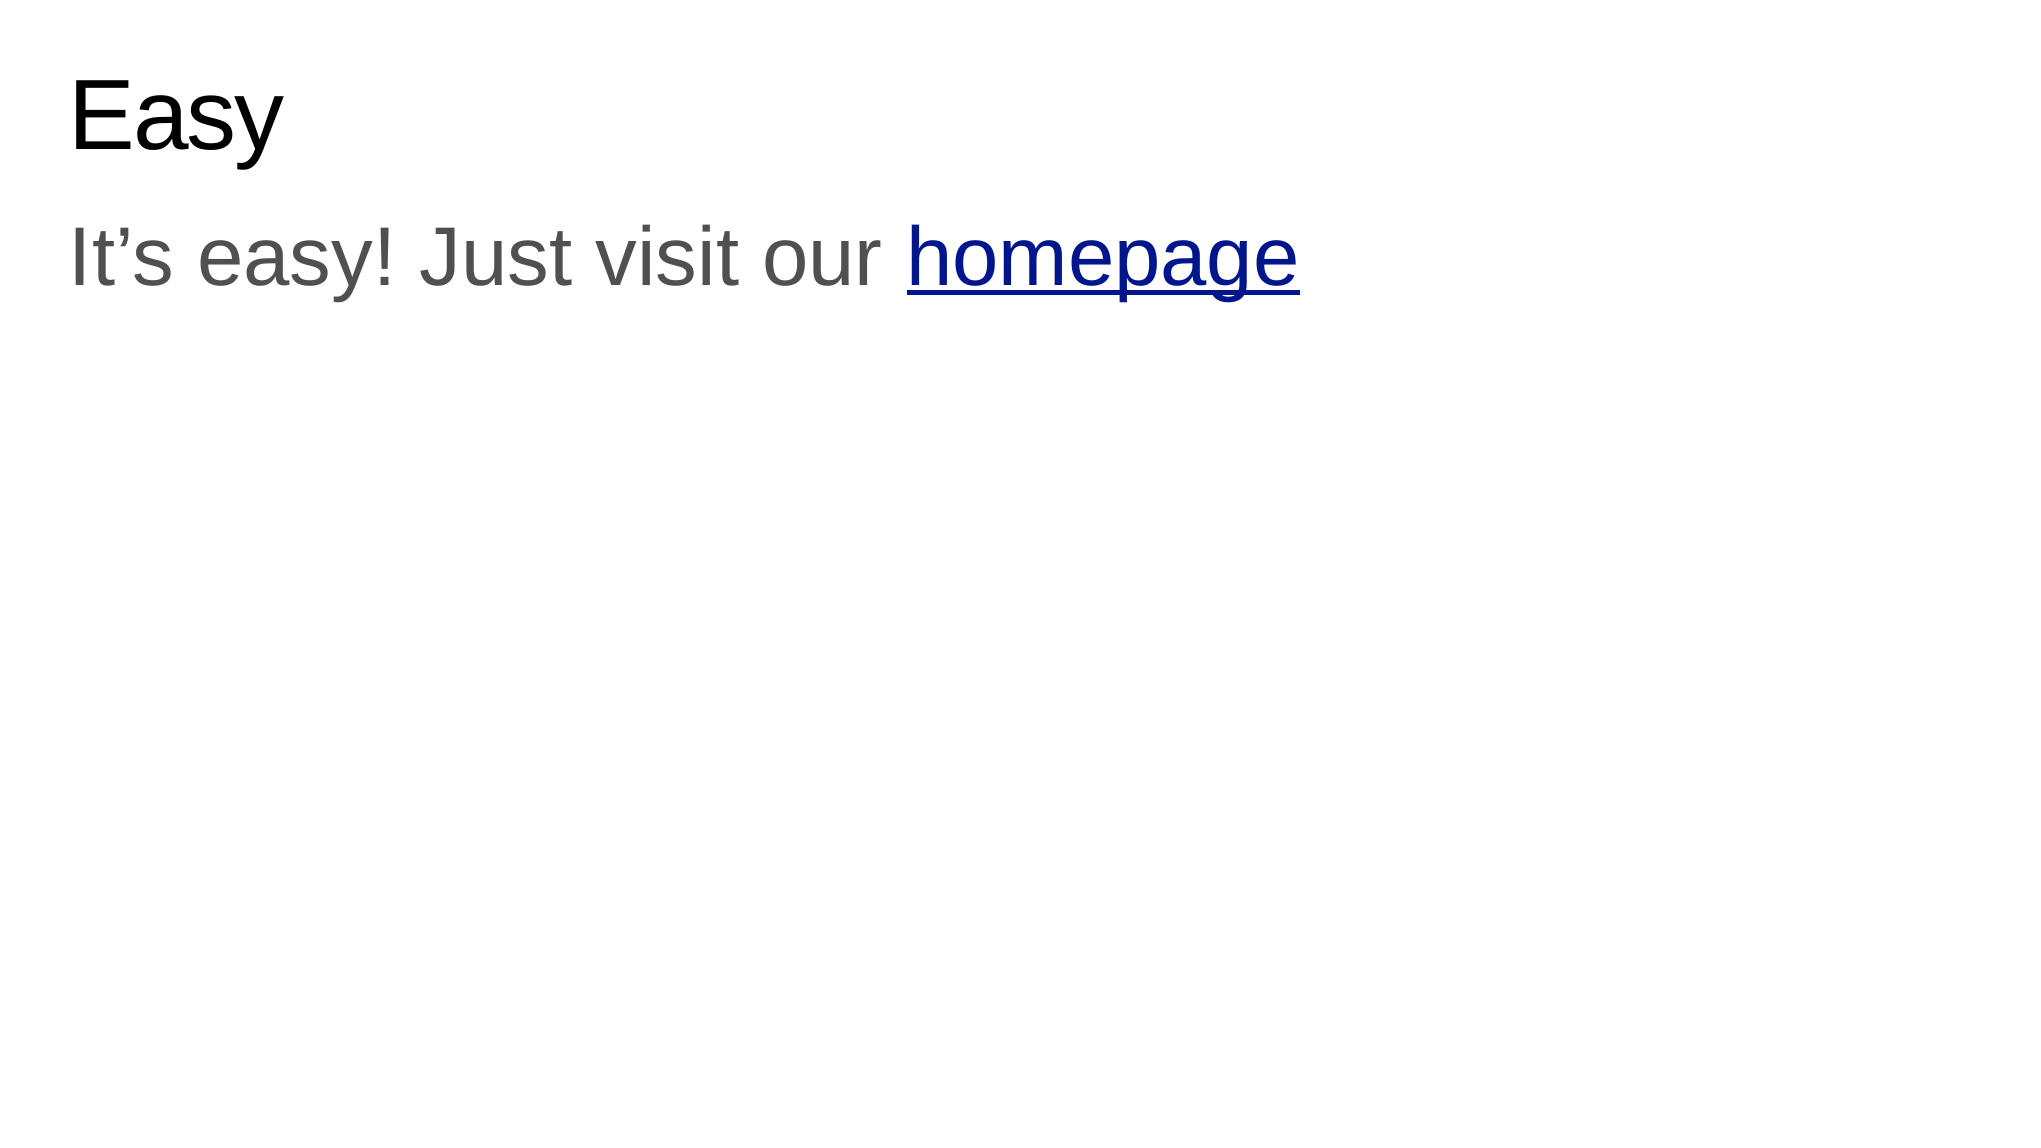

# Easy
It’s easy! Just visit our homepage